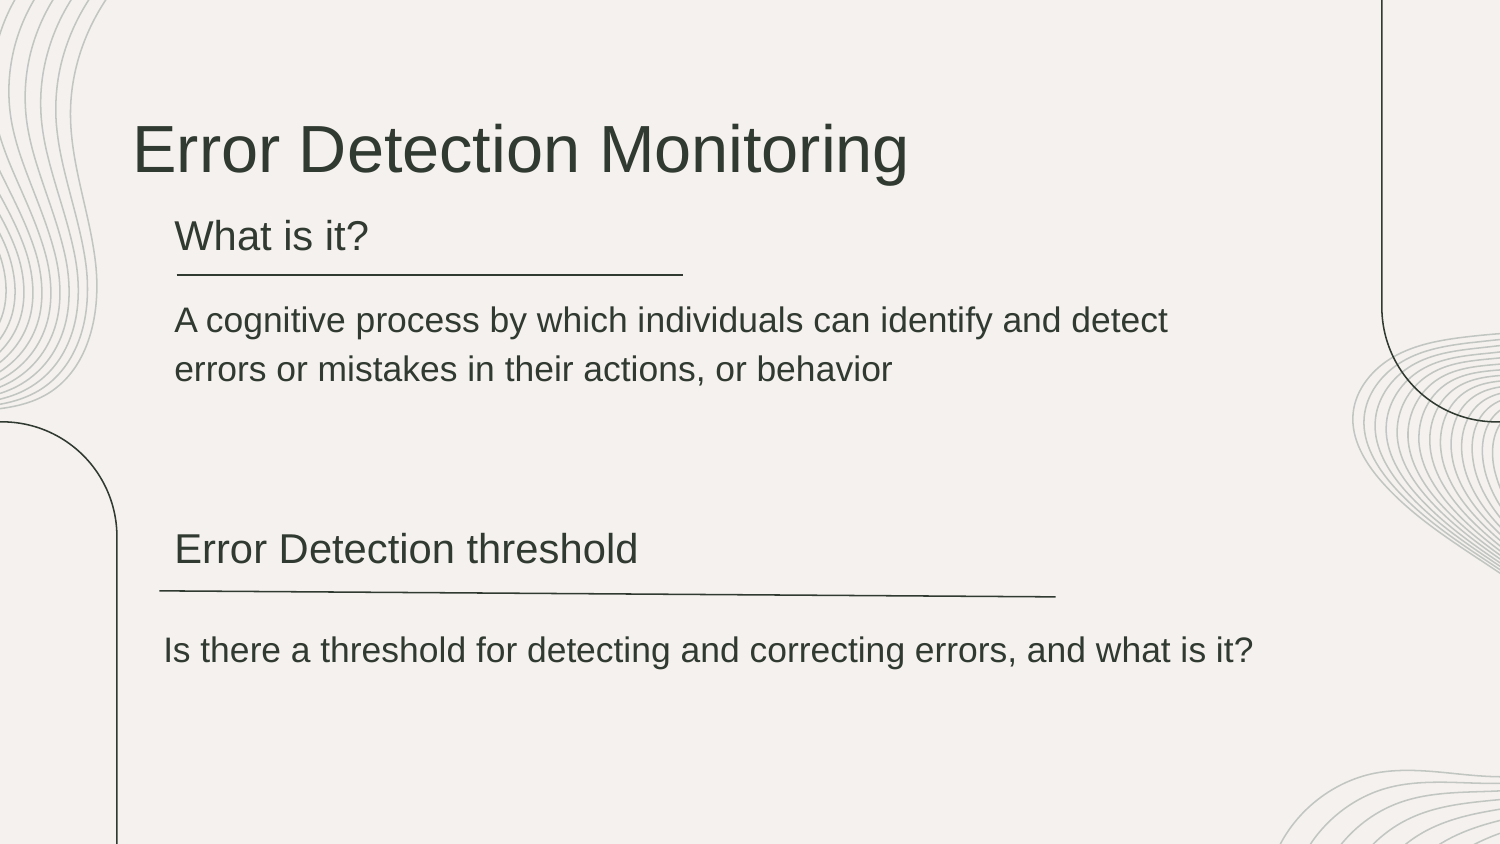

# Error Detection Monitoring
What is it?
A cognitive process by which individuals can identify and detect errors or mistakes in their actions, or behavior
Error Detection threshold
Is there a threshold for detecting and correcting errors, and what is it?